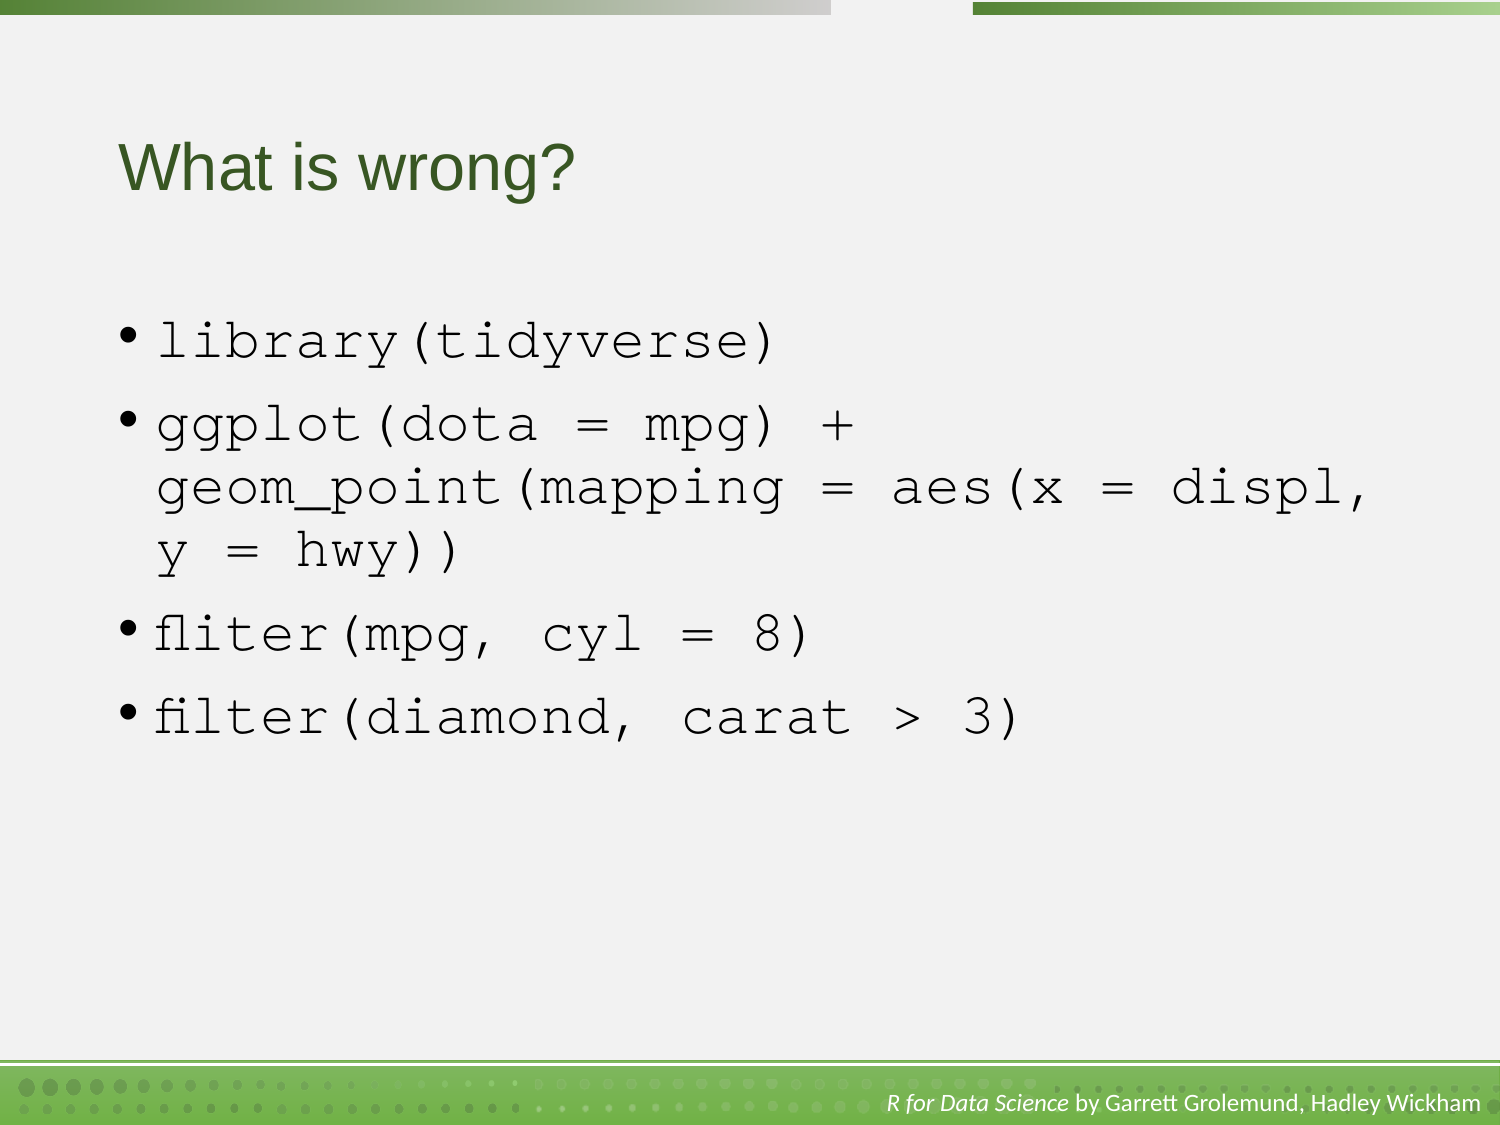

# What is wrong?
library(tidyverse)
ggplot(dota = mpg) + geom_point(mapping = aes(x = displ, y = hwy))
fliter(mpg, cyl = 8)
filter(diamond, carat > 3)
R for Data Science by Garrett Grolemund, Hadley Wickham